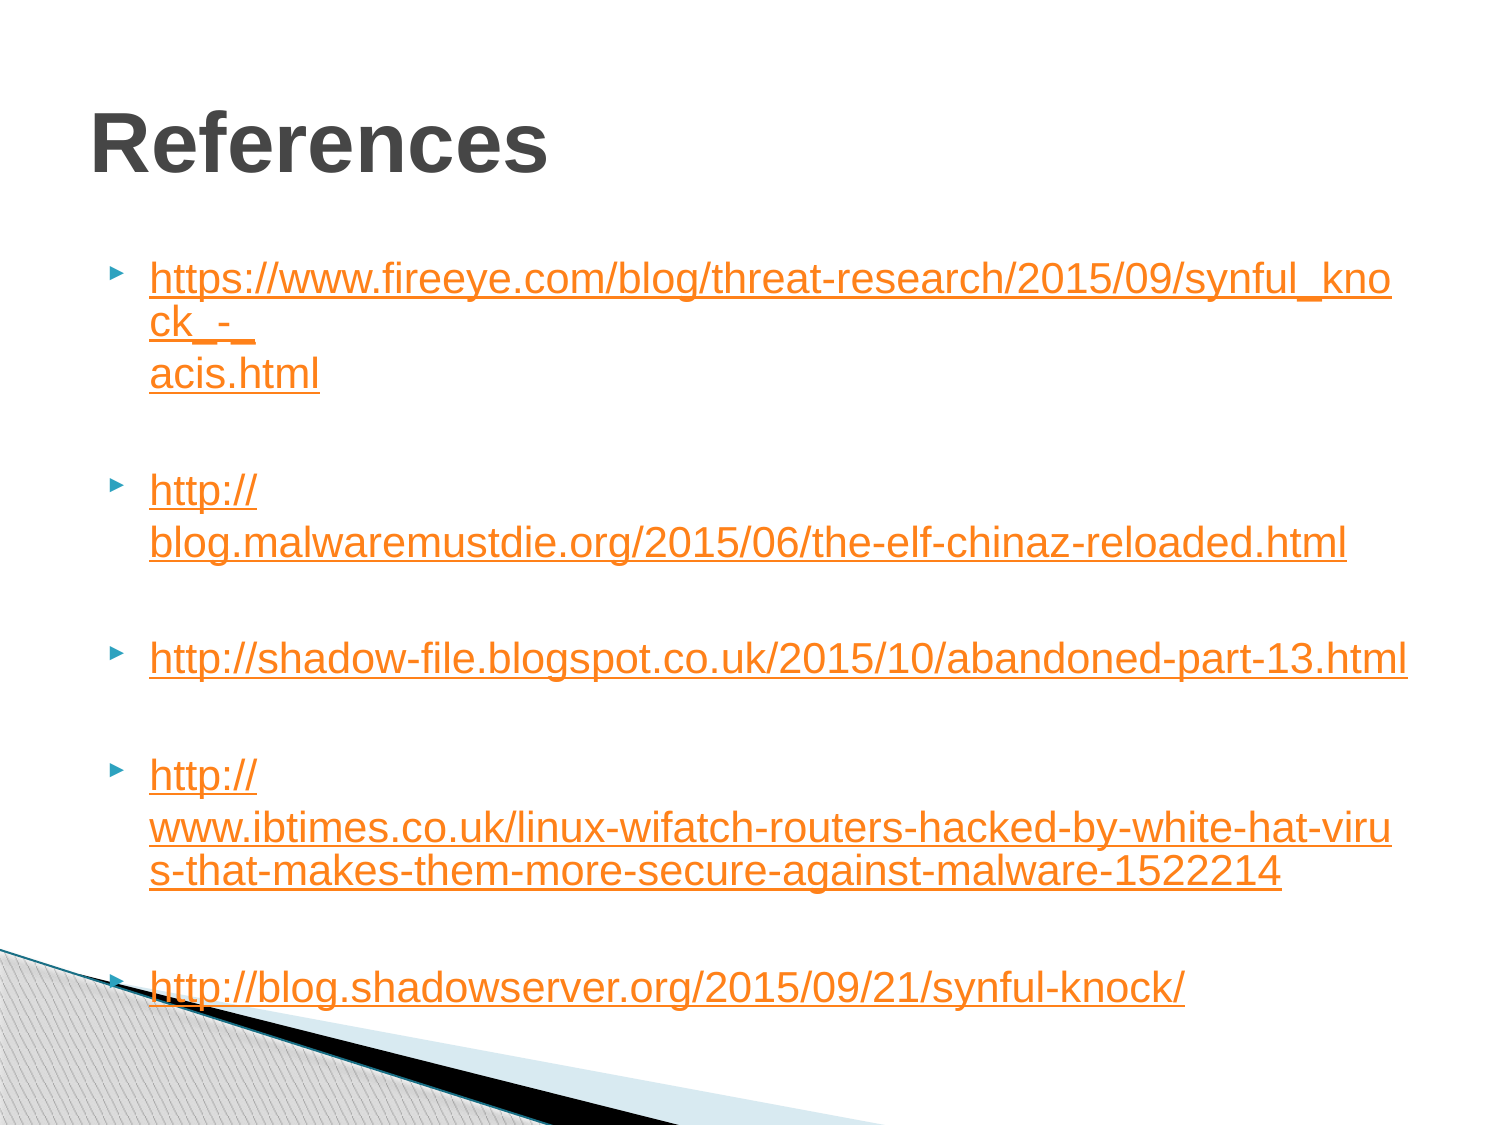

# References
https://www.fireeye.com/blog/threat-research/2015/09/synful_knock_-_acis.html

http://blog.malwaremustdie.org/2015/06/the-elf-chinaz-reloaded.html

http://shadow-file.blogspot.co.uk/2015/10/abandoned-part-13.html

http://www.ibtimes.co.uk/linux-wifatch-routers-hacked-by-white-hat-virus-that-makes-them-more-secure-against-malware-1522214

http://blog.shadowserver.org/2015/09/21/synful-knock/